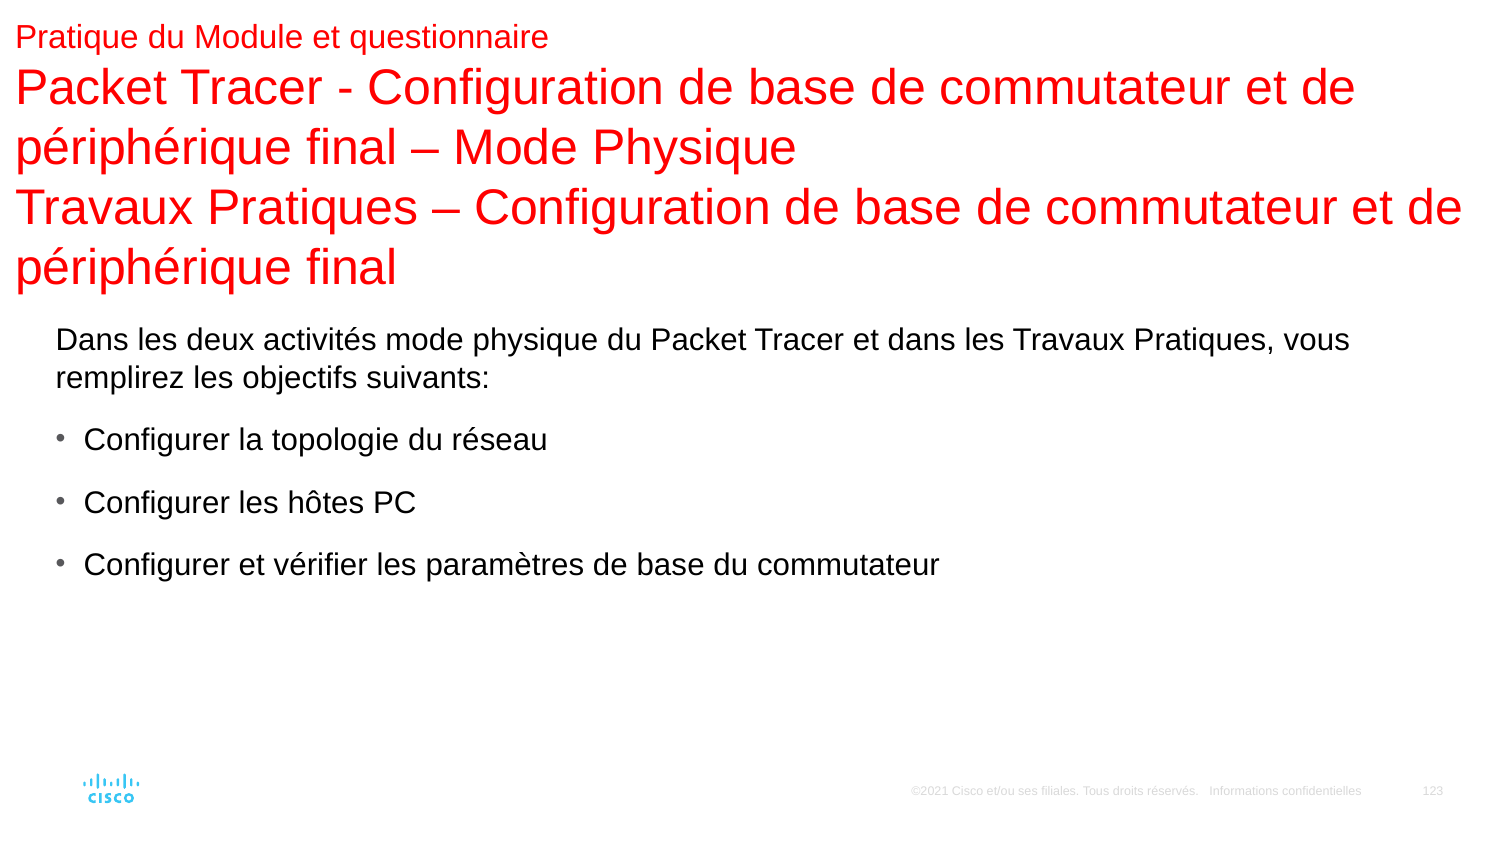

# Pratique du Module et questionnaire Packet Tracer - Configuration de base de commutateur et de périphérique final – Mode Physique Travaux Pratiques – Configuration de base de commutateur et de périphérique final
Dans les deux activités mode physique du Packet Tracer et dans les Travaux Pratiques, vous remplirez les objectifs suivants:
Configurer la topologie du réseau
Configurer les hôtes PC
Configurer et vérifier les paramètres de base du commutateur